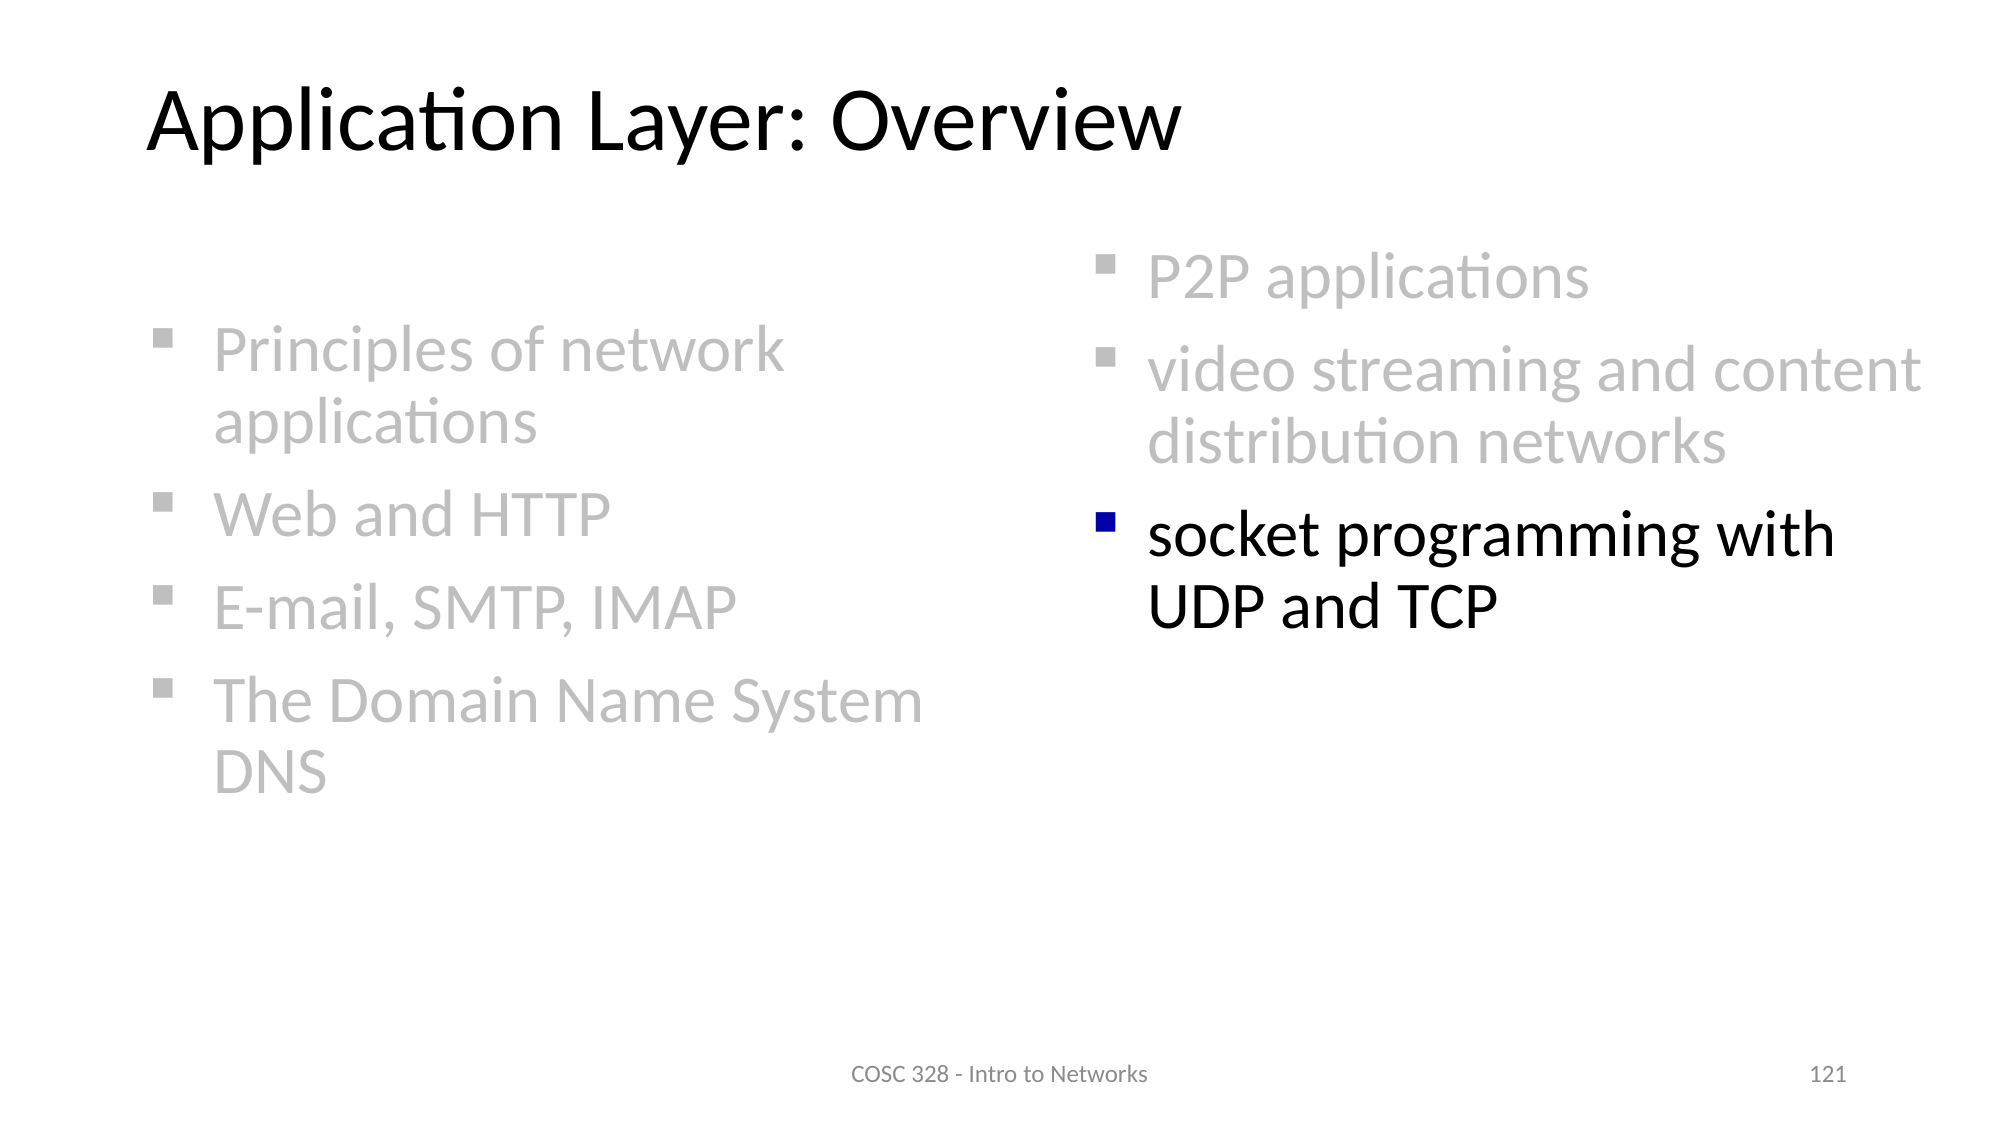

# Application Layer: Overview
P2P applications
video streaming and content distribution networks
socket programming with UDP and TCP

Principles of network applications
Web and HTTP
E-mail, SMTP, IMAP
The Domain Name System DNS

COSC 328 - Intro to Networks
121